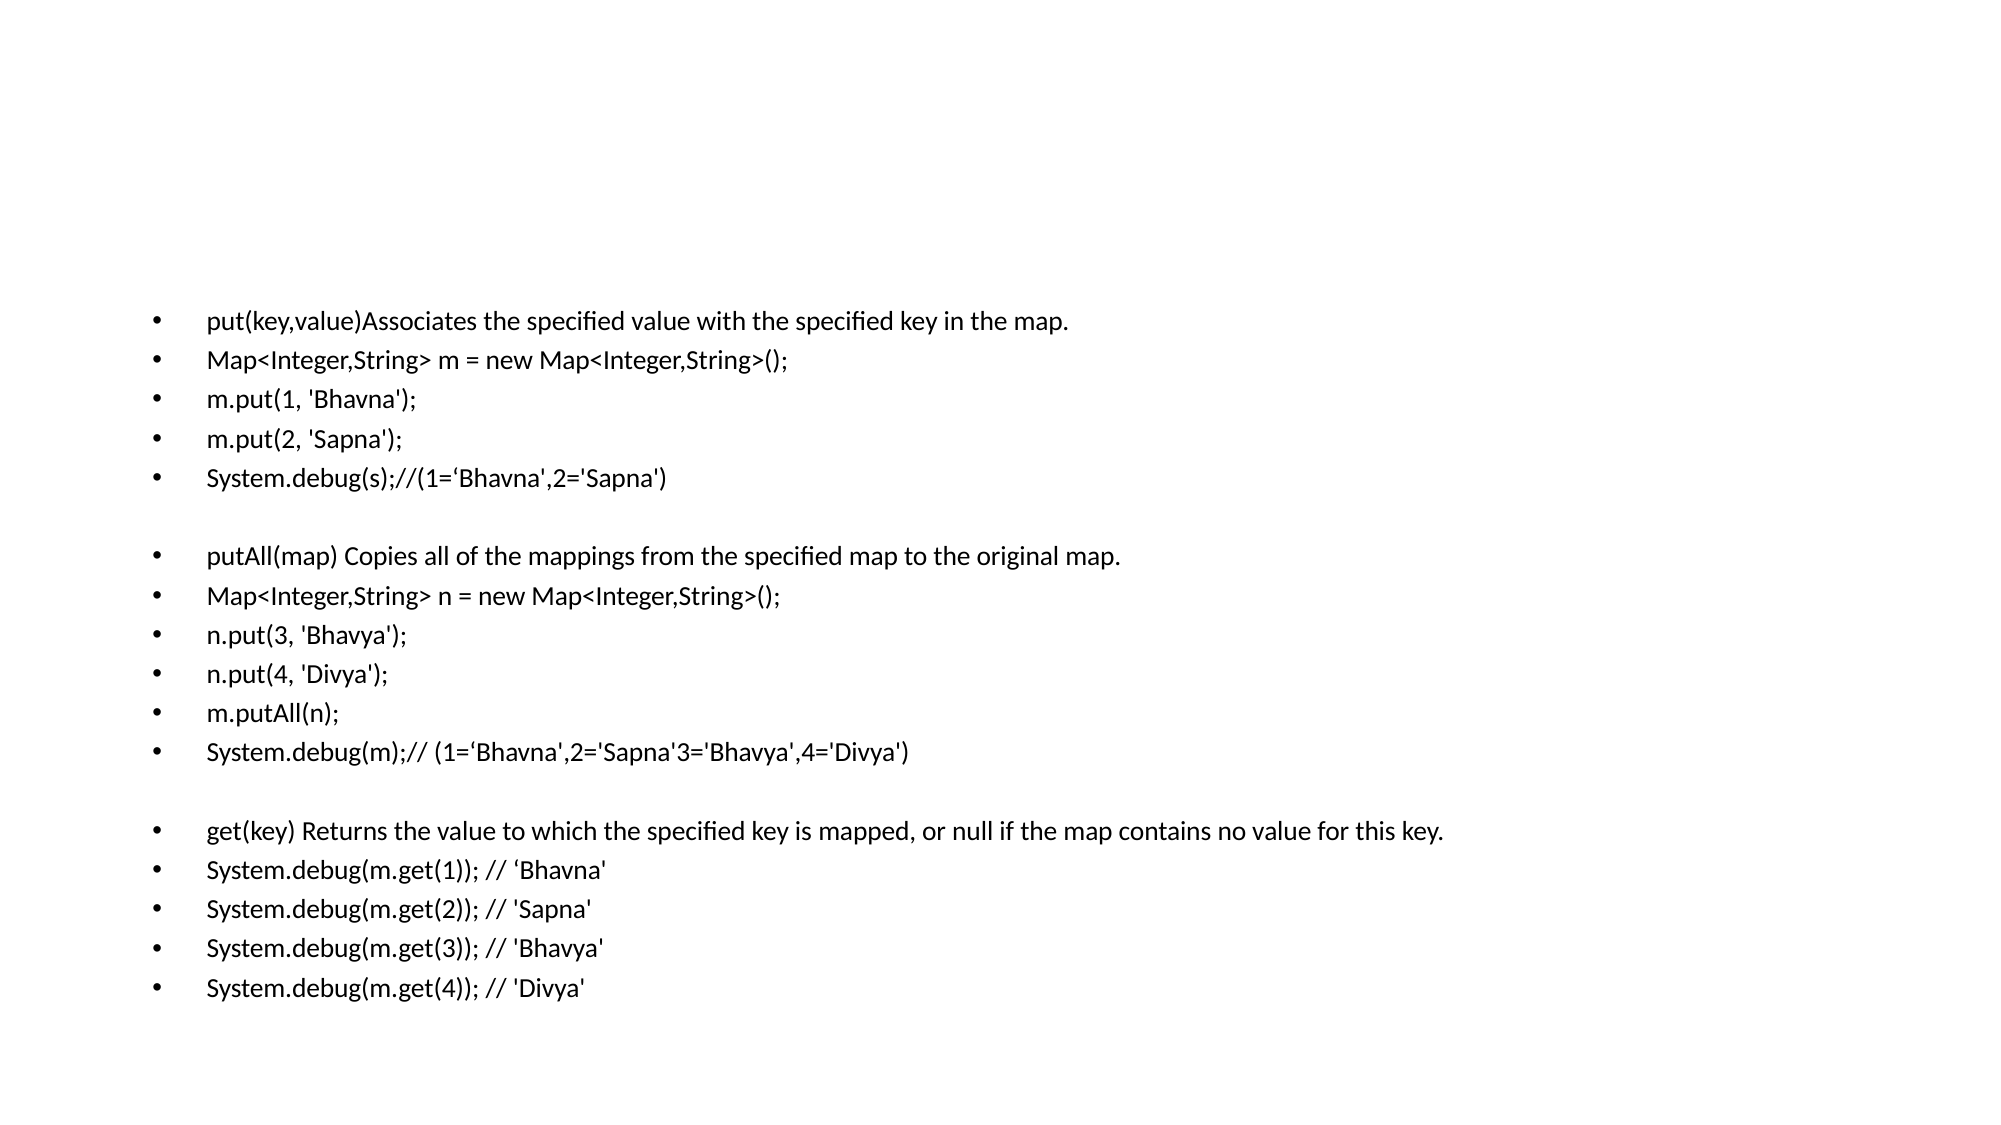

#
put(key,value)Associates the specified value with the specified key in the map.
Map<Integer,String> m = new Map<Integer,String>();
m.put(1, 'Bhavna');
m.put(2, 'Sapna');
System.debug(s);//(1=‘Bhavna',2='Sapna')

putAll(map) Copies all of the mappings from the specified map to the original map.
Map<Integer,String> n = new Map<Integer,String>();
n.put(3, 'Bhavya');
n.put(4, 'Divya');
m.putAll(n);
System.debug(m);// (1=‘Bhavna',2='Sapna'3='Bhavya',4='Divya')

get(key) Returns the value to which the specified key is mapped, or null if the map contains no value for this key.
System.debug(m.get(1)); // ‘Bhavna'
System.debug(m.get(2)); // 'Sapna'
System.debug(m.get(3)); // 'Bhavya'
System.debug(m.get(4)); // 'Divya'